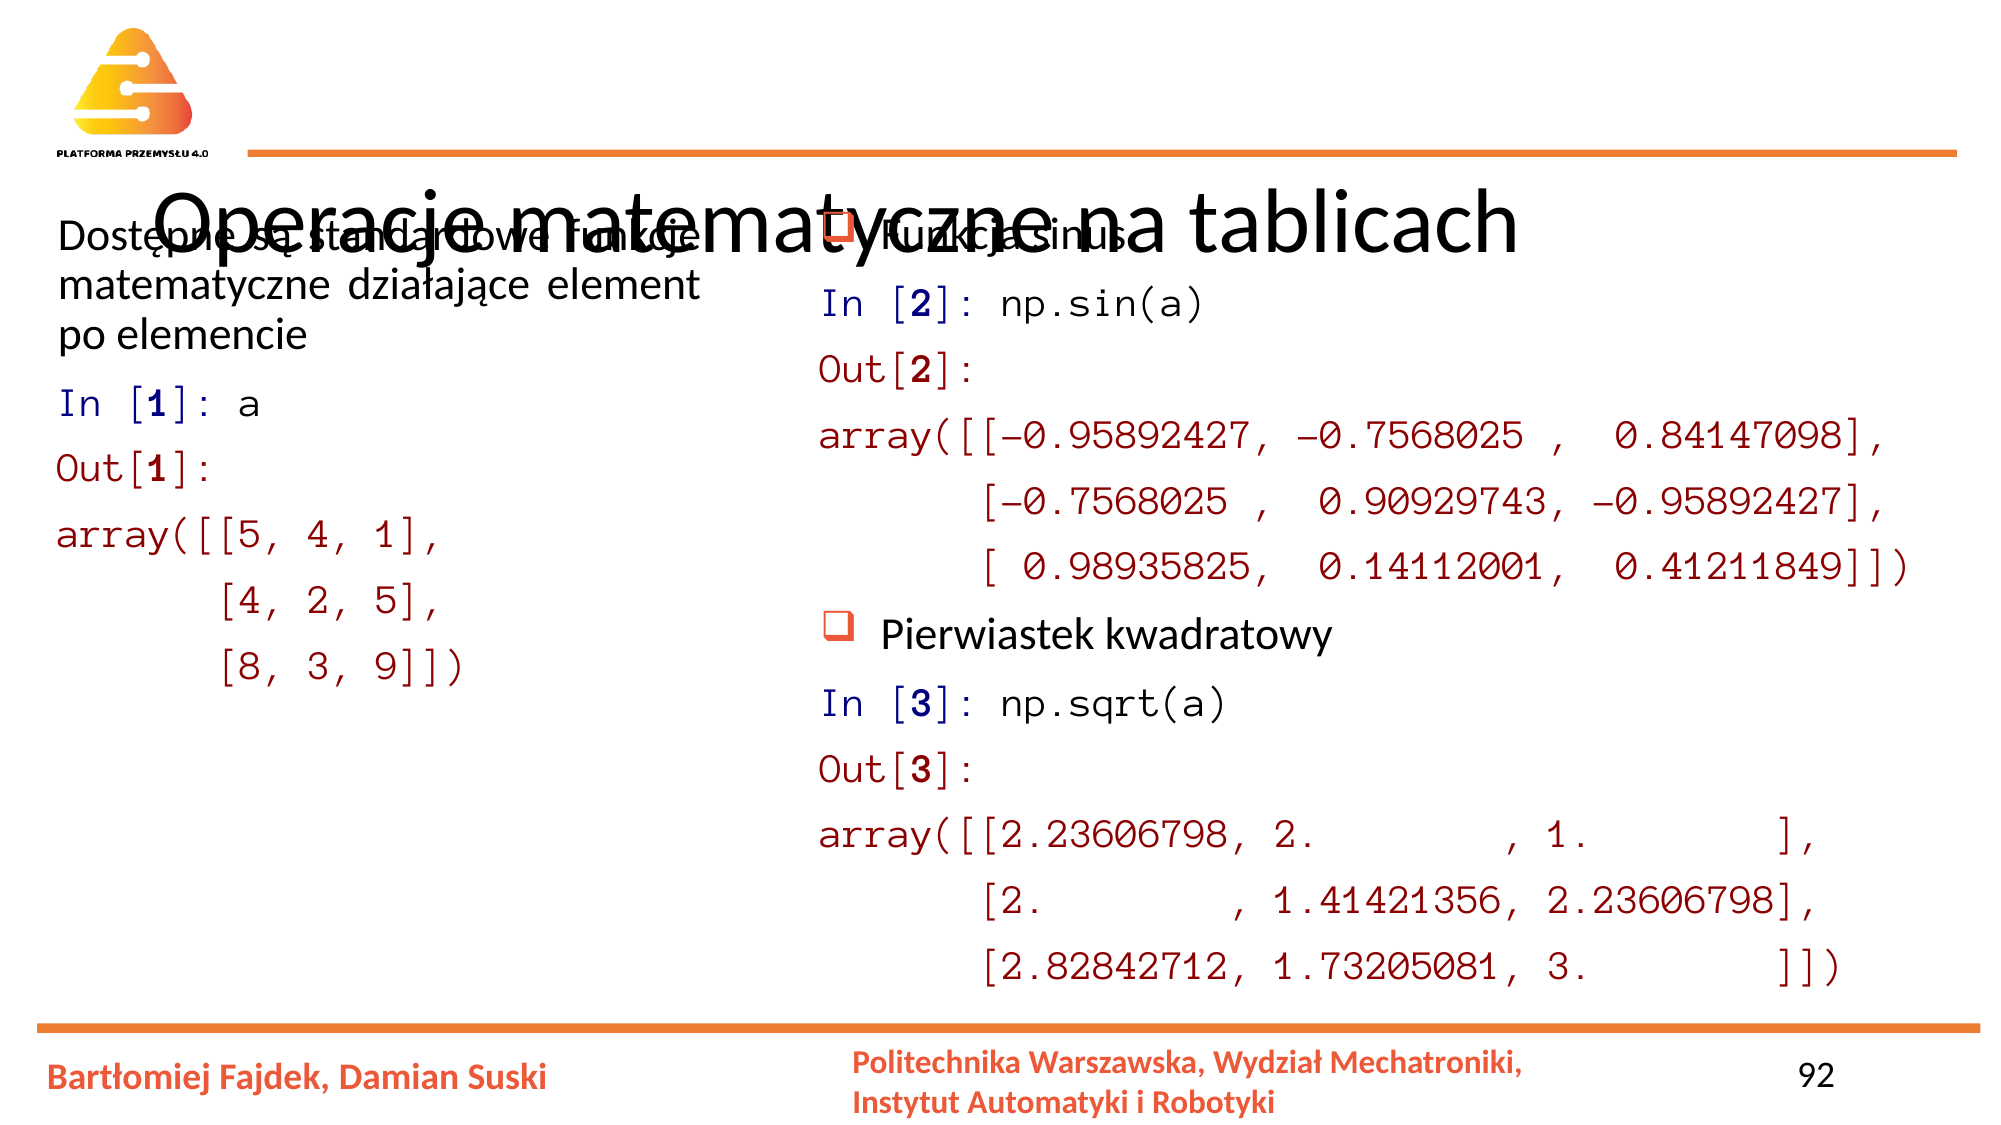

# Operacje matematyczne na tablicach
 Funkcja sinus
In [2]: np.sin(a)
Out[2]:
array([[-0.95892427, -0.7568025 ,  0.84147098],
       [-0.7568025 ,  0.90929743, -0.95892427],
       [ 0.98935825,  0.14112001,  0.41211849]])
 Pierwiastek kwadratowy
In [3]: np.sqrt(a)
Out[3]:
array([[2.23606798, 2.        , 1.        ],
       [2.        , 1.41421356, 2.23606798],
       [2.82842712, 1.73205081, 3.        ]])

Dostępne są standardowe funkcje matematyczne działające element po elemencie
In [1]: a
Out[1]:
array([[5, 4, 1],
       [4, 2, 5],
       [8, 3, 9]])
92